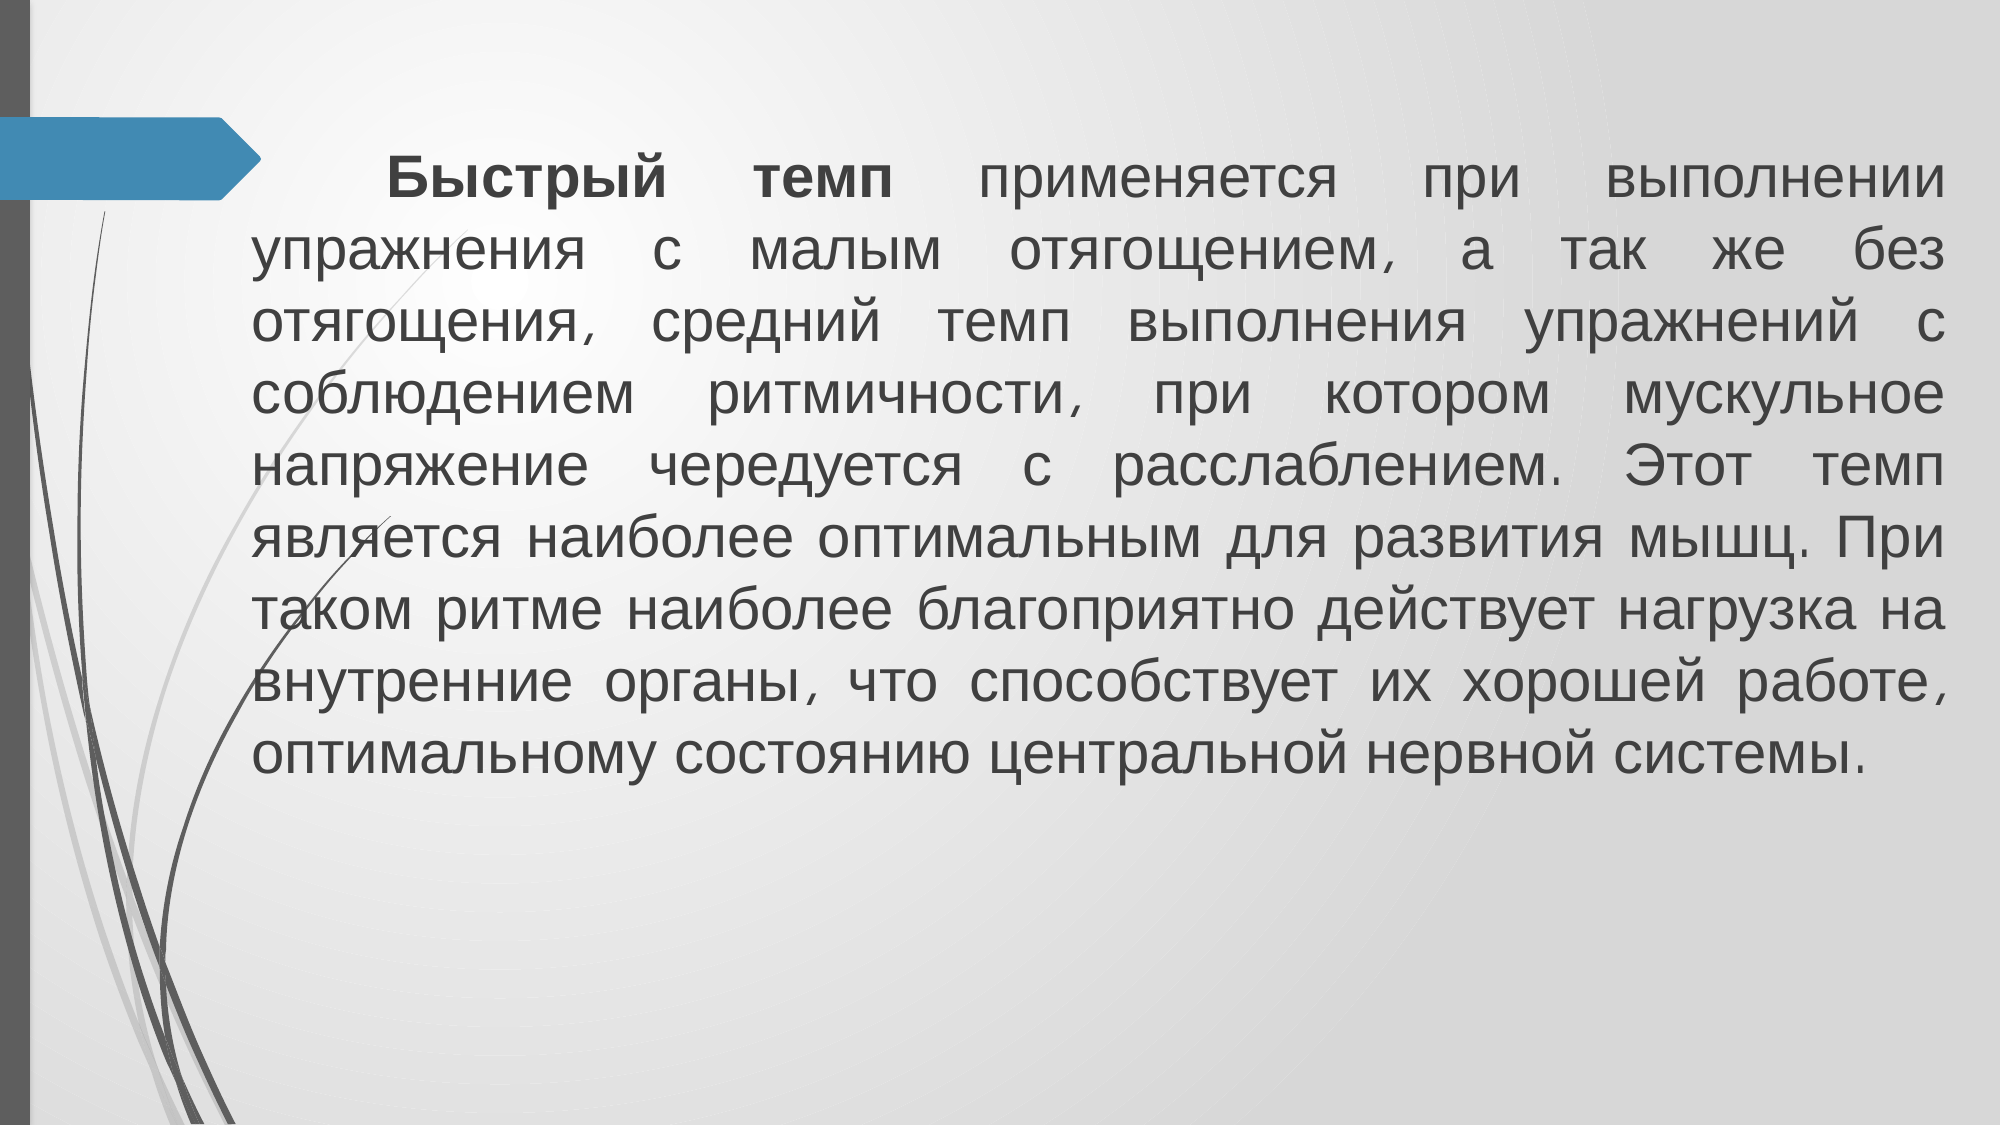

Быстрый темп применяется при выполнении упражнения с малым отягощением, а так же без отягощения, средний темп выполнения упражнений с соблюдением ритмичности, при котором мускульное напряжение чередуется с расслаблением. Этот темп является наиболее оптимальным для развития мышц. При таком ритме наиболее благоприятно действует нагрузка на внутренние органы, что способствует их хорошей работе, оптимальному состоянию центральной нервной системы.